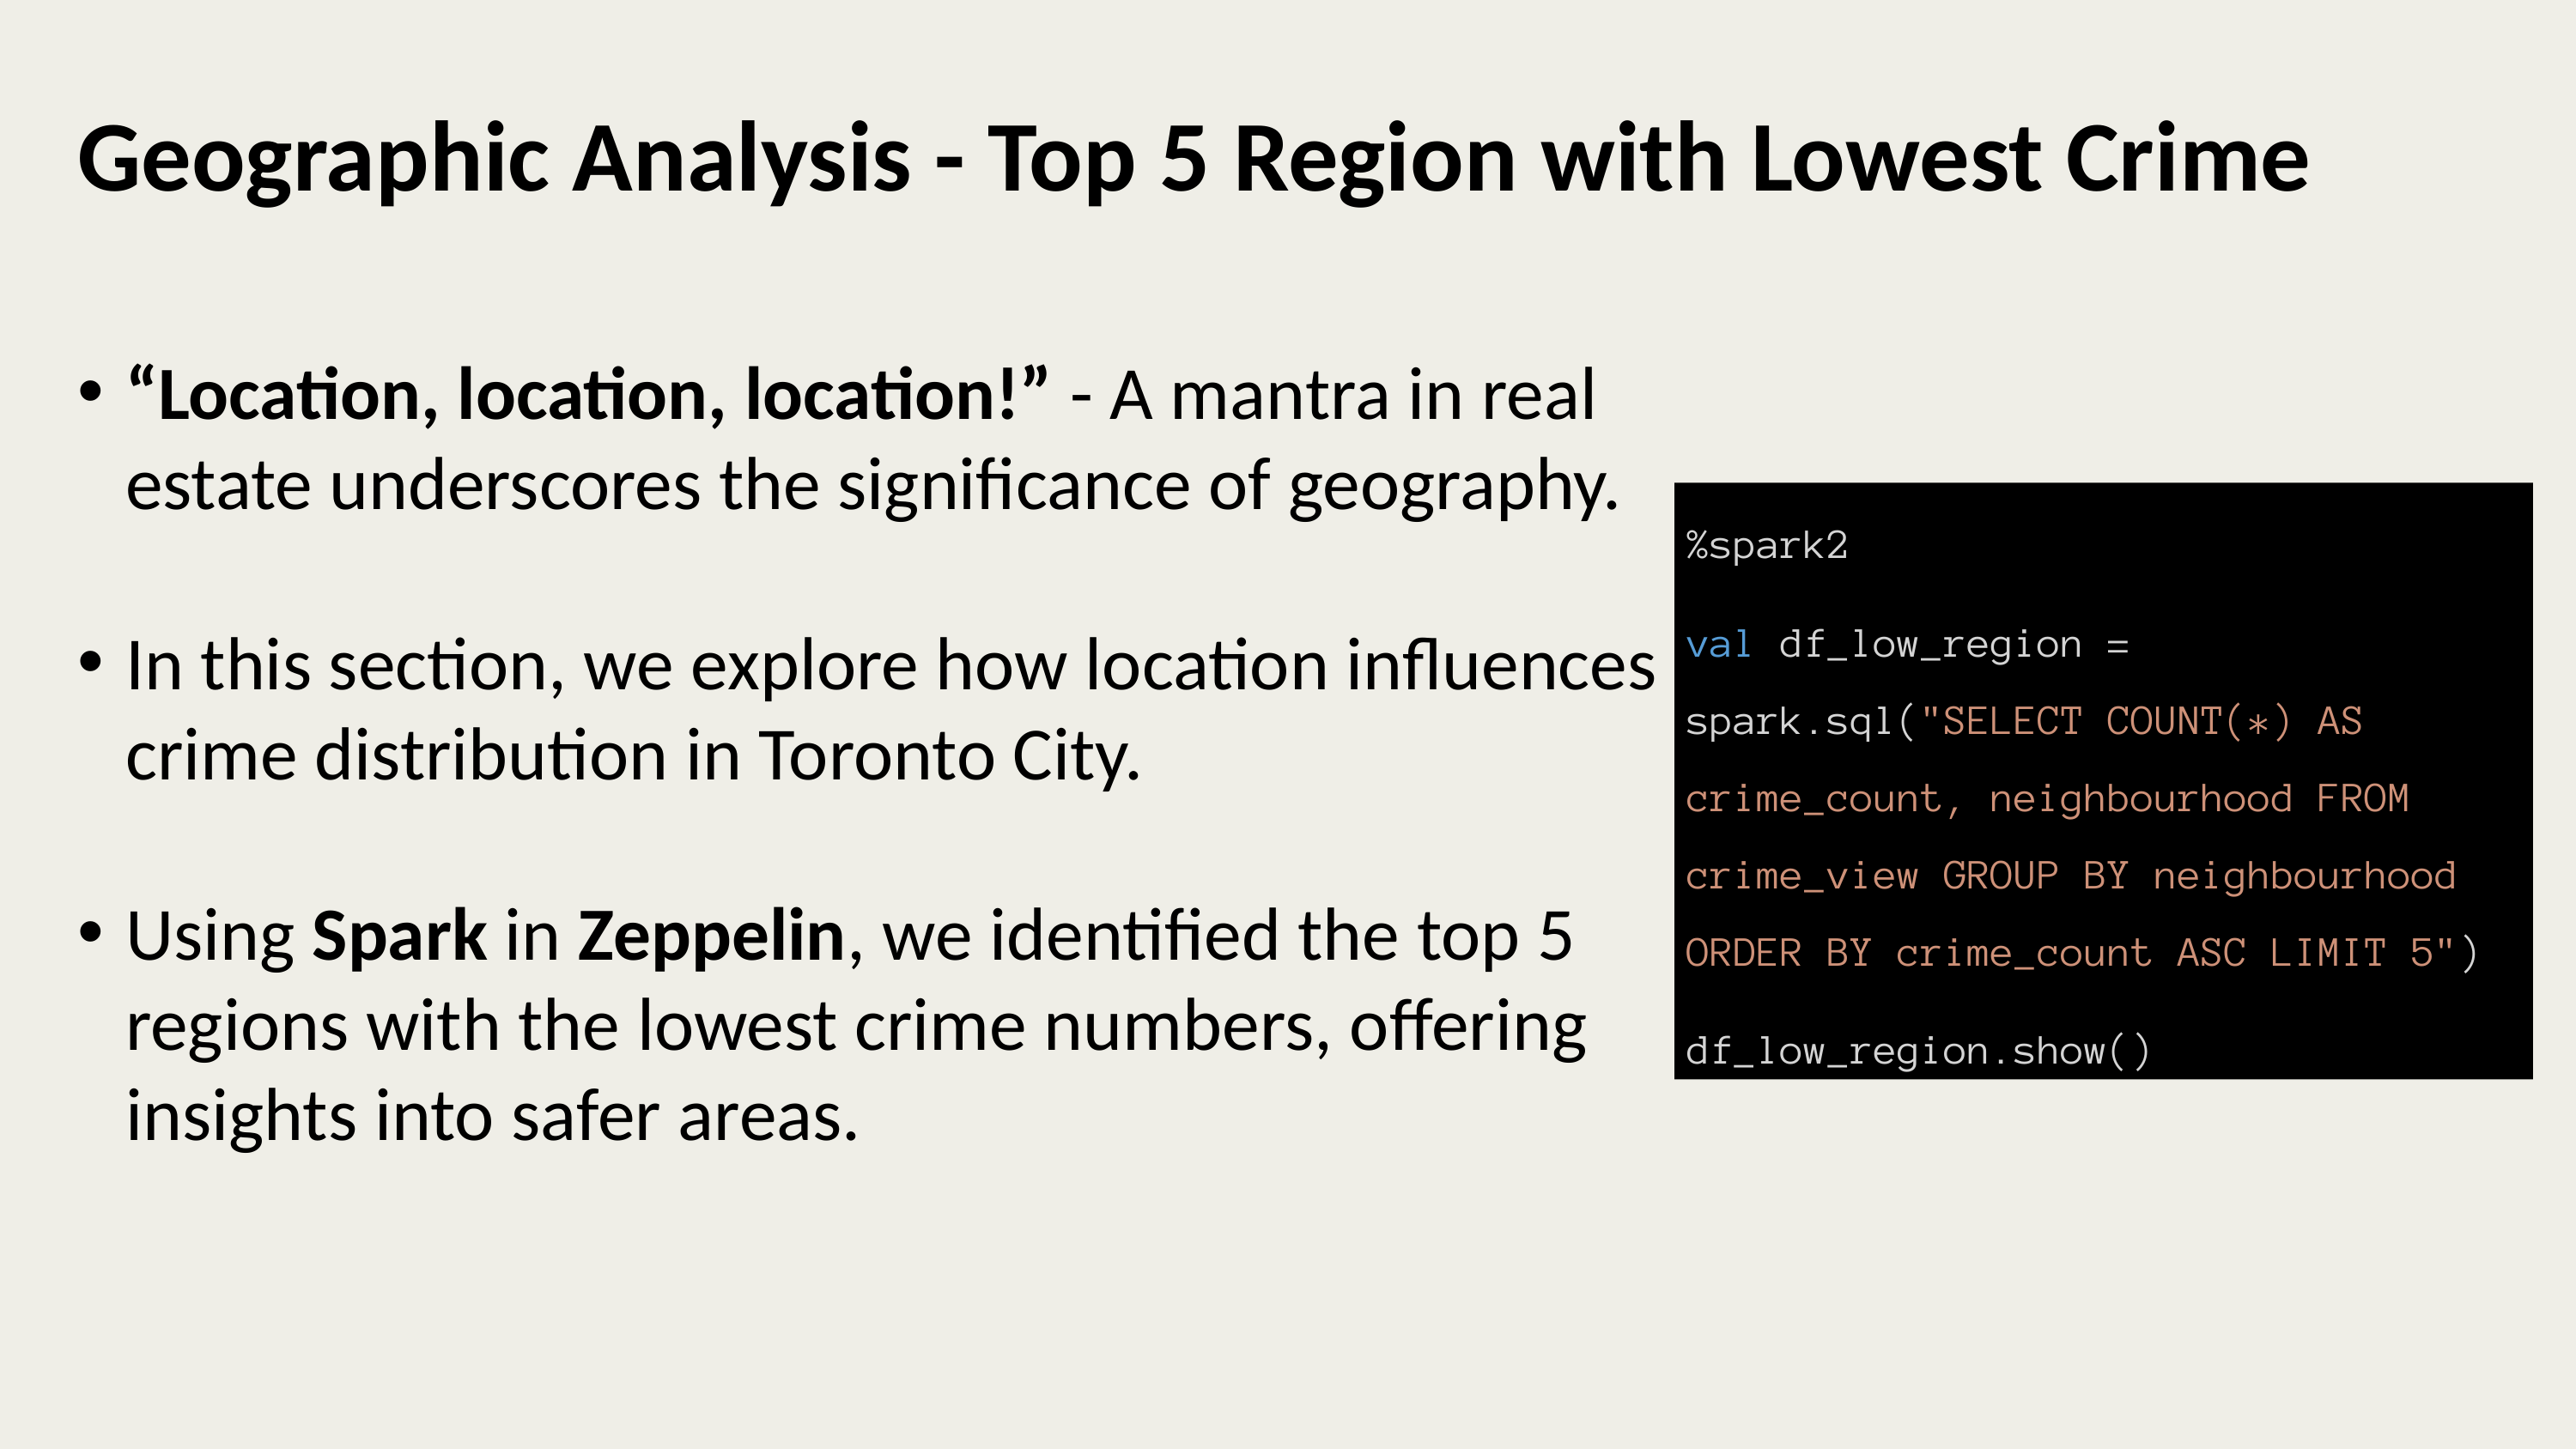

# Geographic Analysis - Top 5 Region with Lowest Crime
“Location, location, location!” - A mantra in real estate underscores the significance of geography.

In this section, we explore how location influences crime distribution in Toronto City.

Using Spark in Zeppelin, we identified the top 5 regions with the lowest crime numbers, offering insights into safer areas.
%spark2
val df_low_region = spark.sql("SELECT COUNT(*) AS crime_count, neighbourhood FROM crime_view GROUP BY neighbourhood ORDER BY crime_count ASC LIMIT 5")
df_low_region.show()